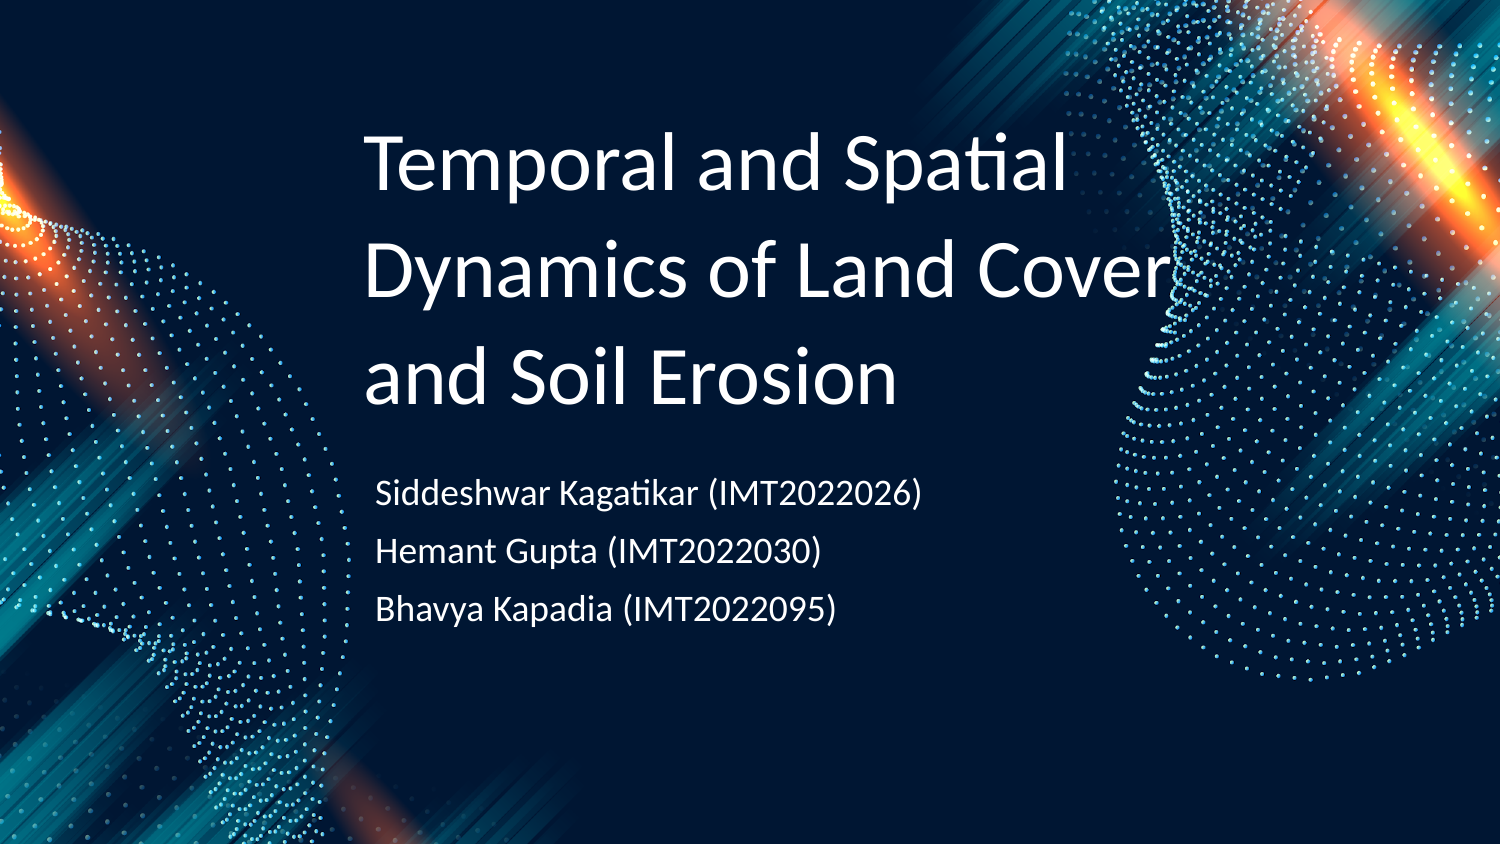

Temporal and Spatial Dynamics of Land Cover and Soil Erosion
Siddeshwar Kagatikar (IMT2022026)
Hemant Gupta (IMT2022030)
Bhavya Kapadia (IMT2022095)